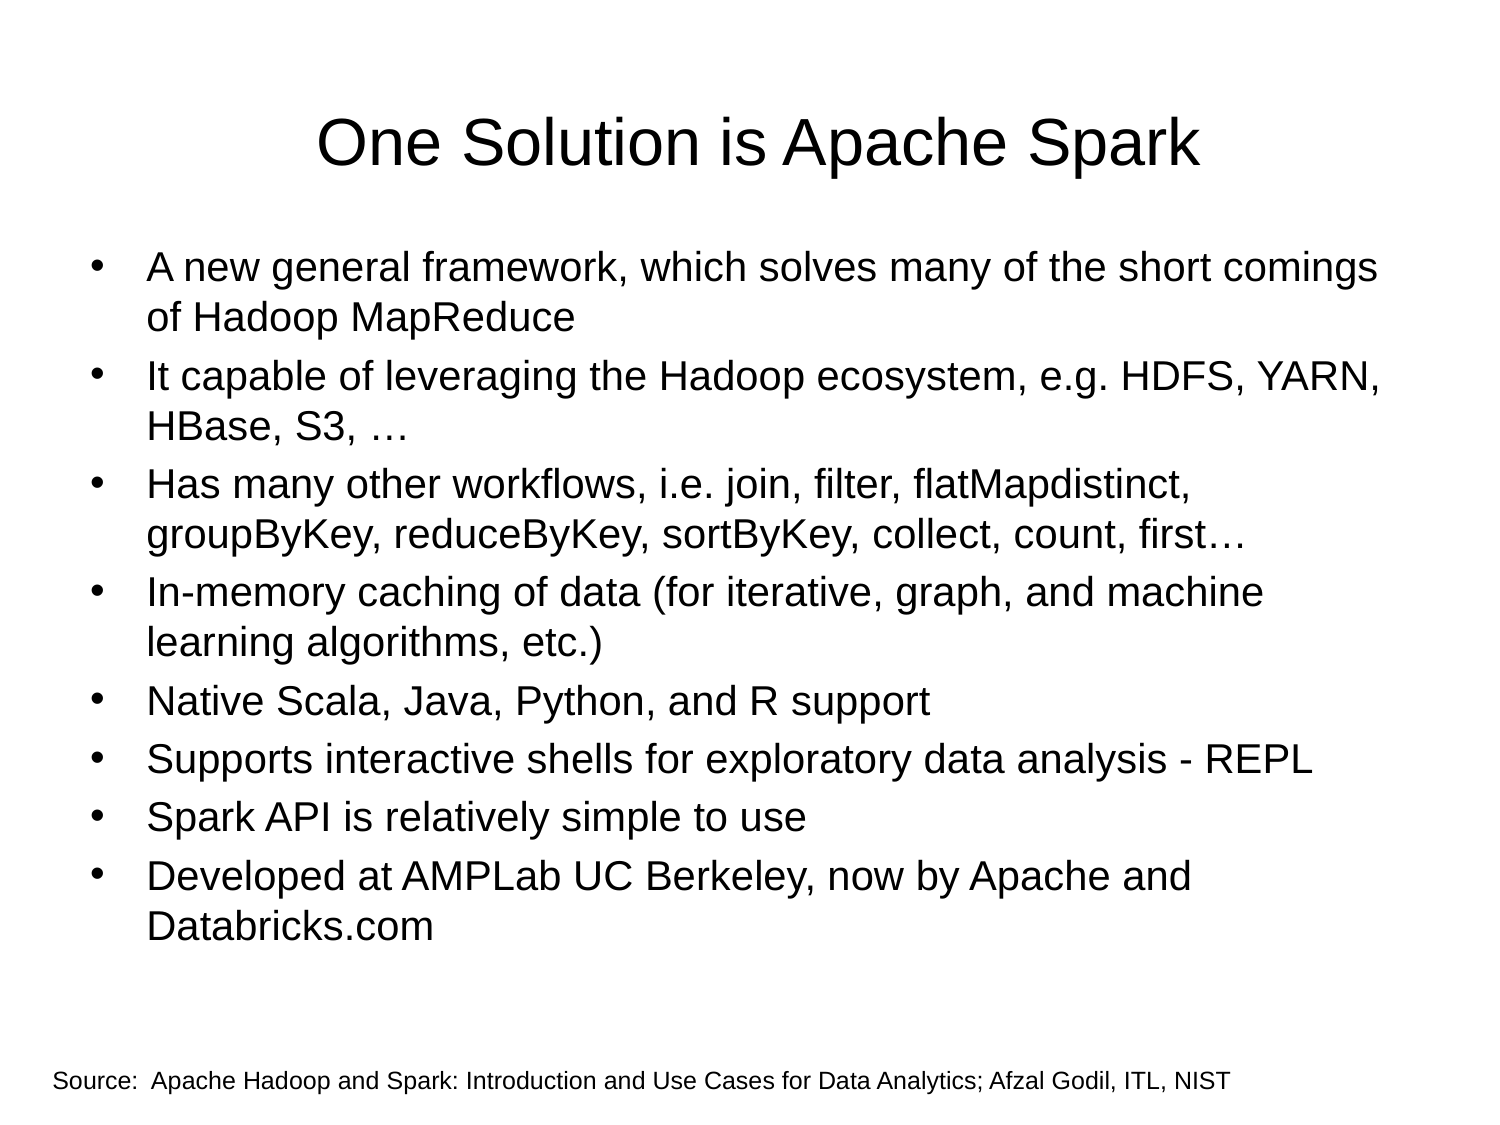

# One Solution is Apache Spark
A new general framework, which solves many of the short comings of Hadoop MapReduce
It capable of leveraging the Hadoop ecosystem, e.g. HDFS, YARN, HBase, S3, …
Has many other workflows, i.e. join, filter, flatMapdistinct, groupByKey, reduceByKey, sortByKey, collect, count, first…
In-memory caching of data (for iterative, graph, and machine learning algorithms, etc.)
Native Scala, Java, Python, and R support
Supports interactive shells for exploratory data analysis - REPL
Spark API is relatively simple to use
Developed at AMPLab UC Berkeley, now by Apache and Databricks.com
Source:  Apache Hadoop and Spark: Introduction and Use Cases for Data Analytics; Afzal Godil, ITL, NIST